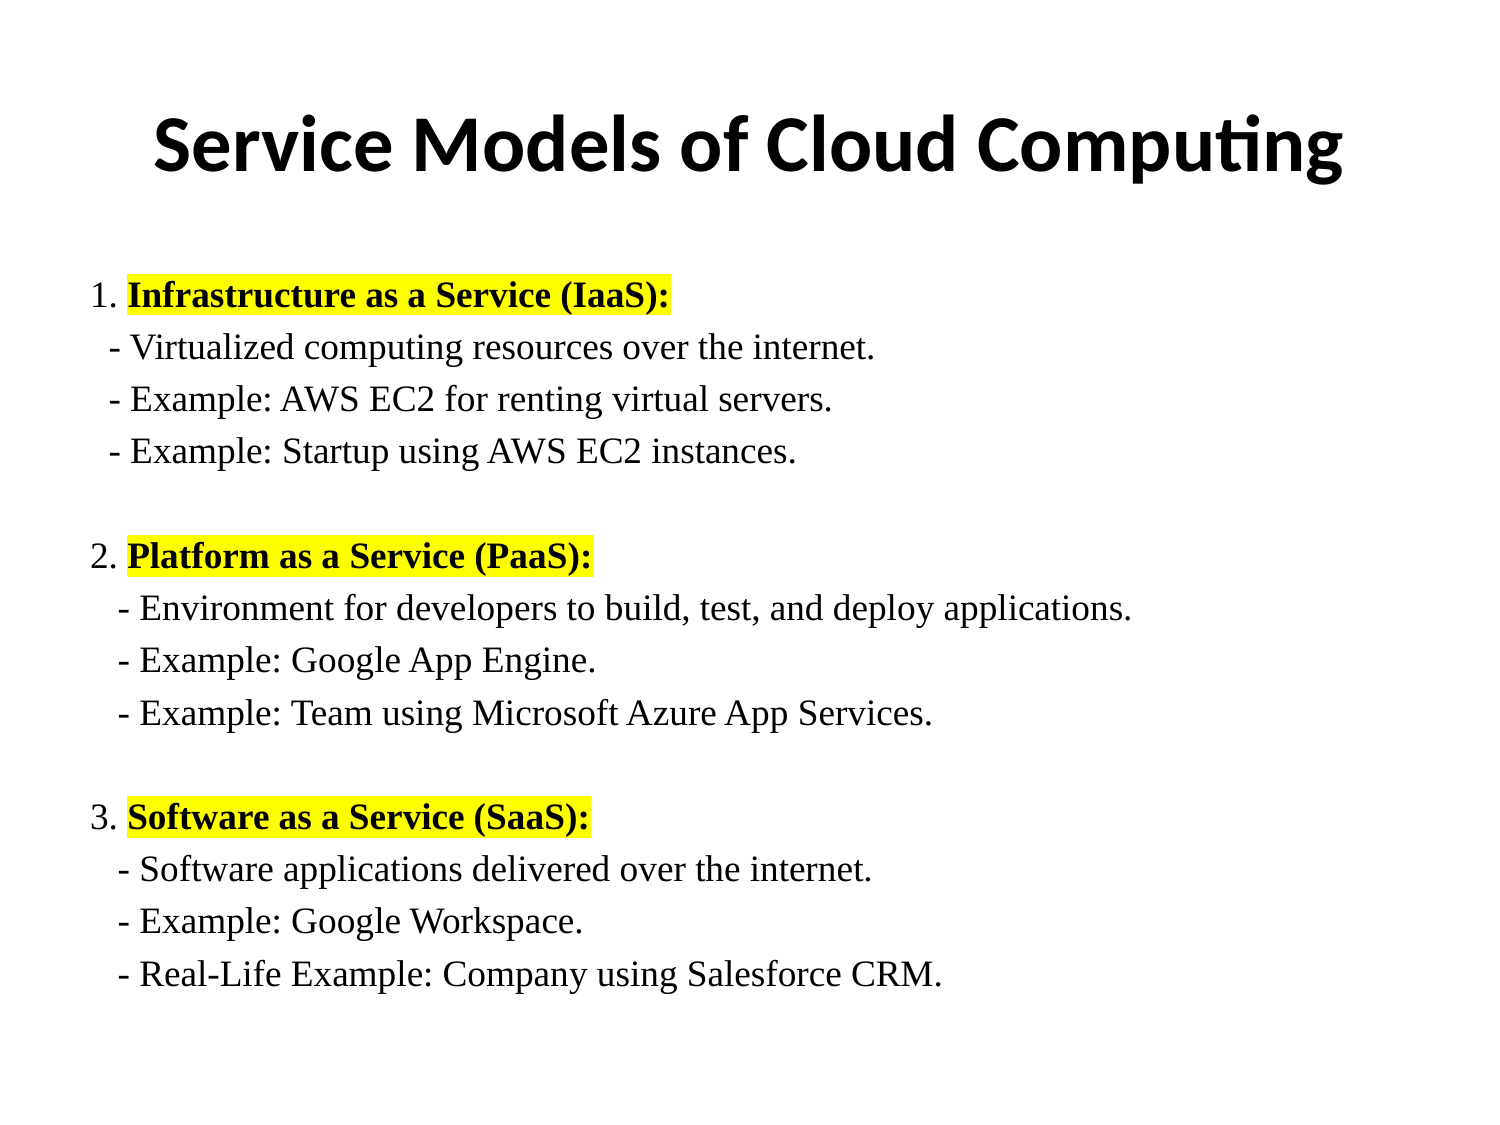

# Service Models of Cloud Computing
1. Infrastructure as a Service (IaaS):
  - Virtualized computing resources over the internet.
  - Example: AWS EC2 for renting virtual servers.
  - Example: Startup using AWS EC2 instances.

2. Platform as a Service (PaaS):
   - Environment for developers to build, test, and deploy applications.
   - Example: Google App Engine.
   - Example: Team using Microsoft Azure App Services.

3. Software as a Service (SaaS):
   - Software applications delivered over the internet.
   - Example: Google Workspace.
   - Real-Life Example: Company using Salesforce CRM.